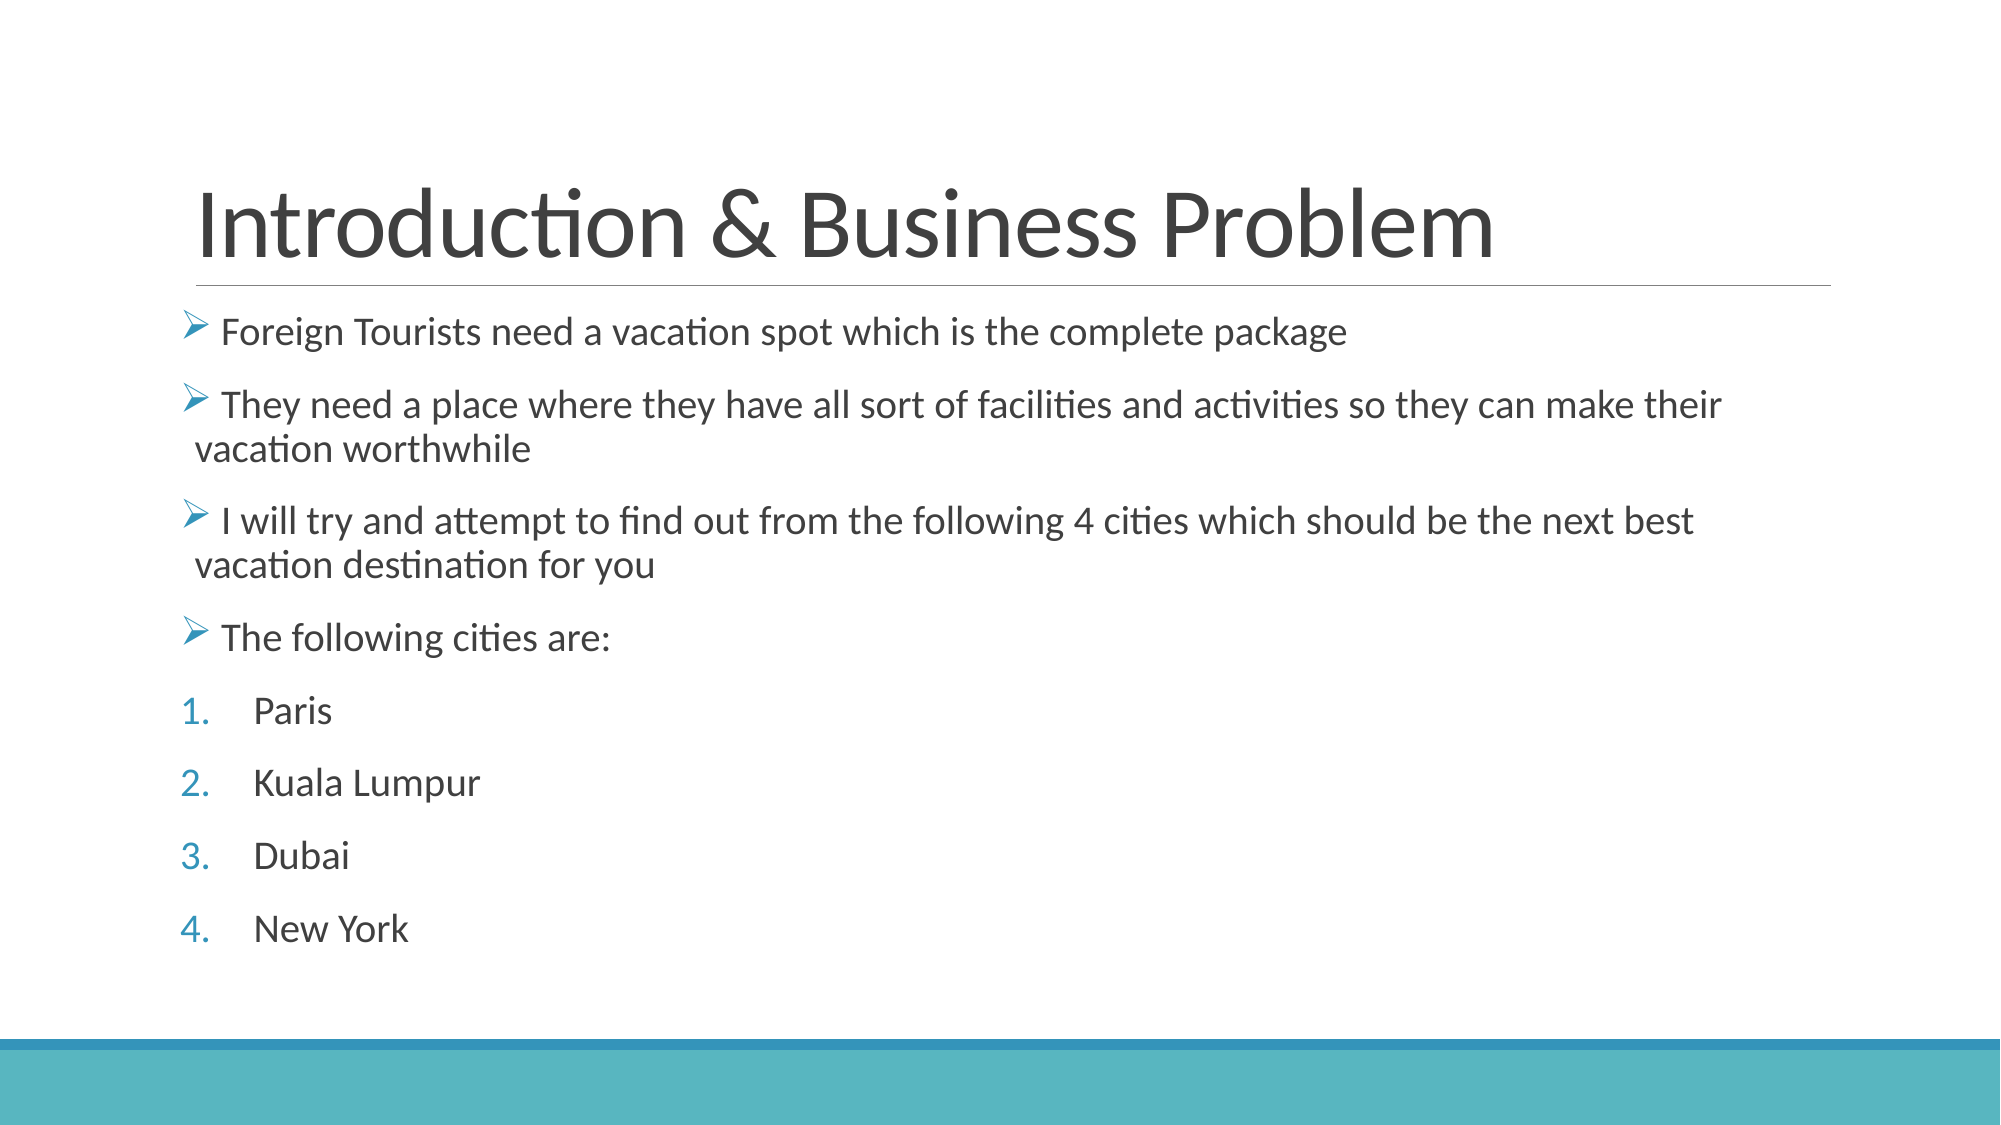

# Introduction & Business Problem
 Foreign Tourists need a vacation spot which is the complete package
 They need a place where they have all sort of facilities and activities so they can make their vacation worthwhile
 I will try and attempt to find out from the following 4 cities which should be the next best vacation destination for you
 The following cities are:
Paris
Kuala Lumpur
Dubai
New York